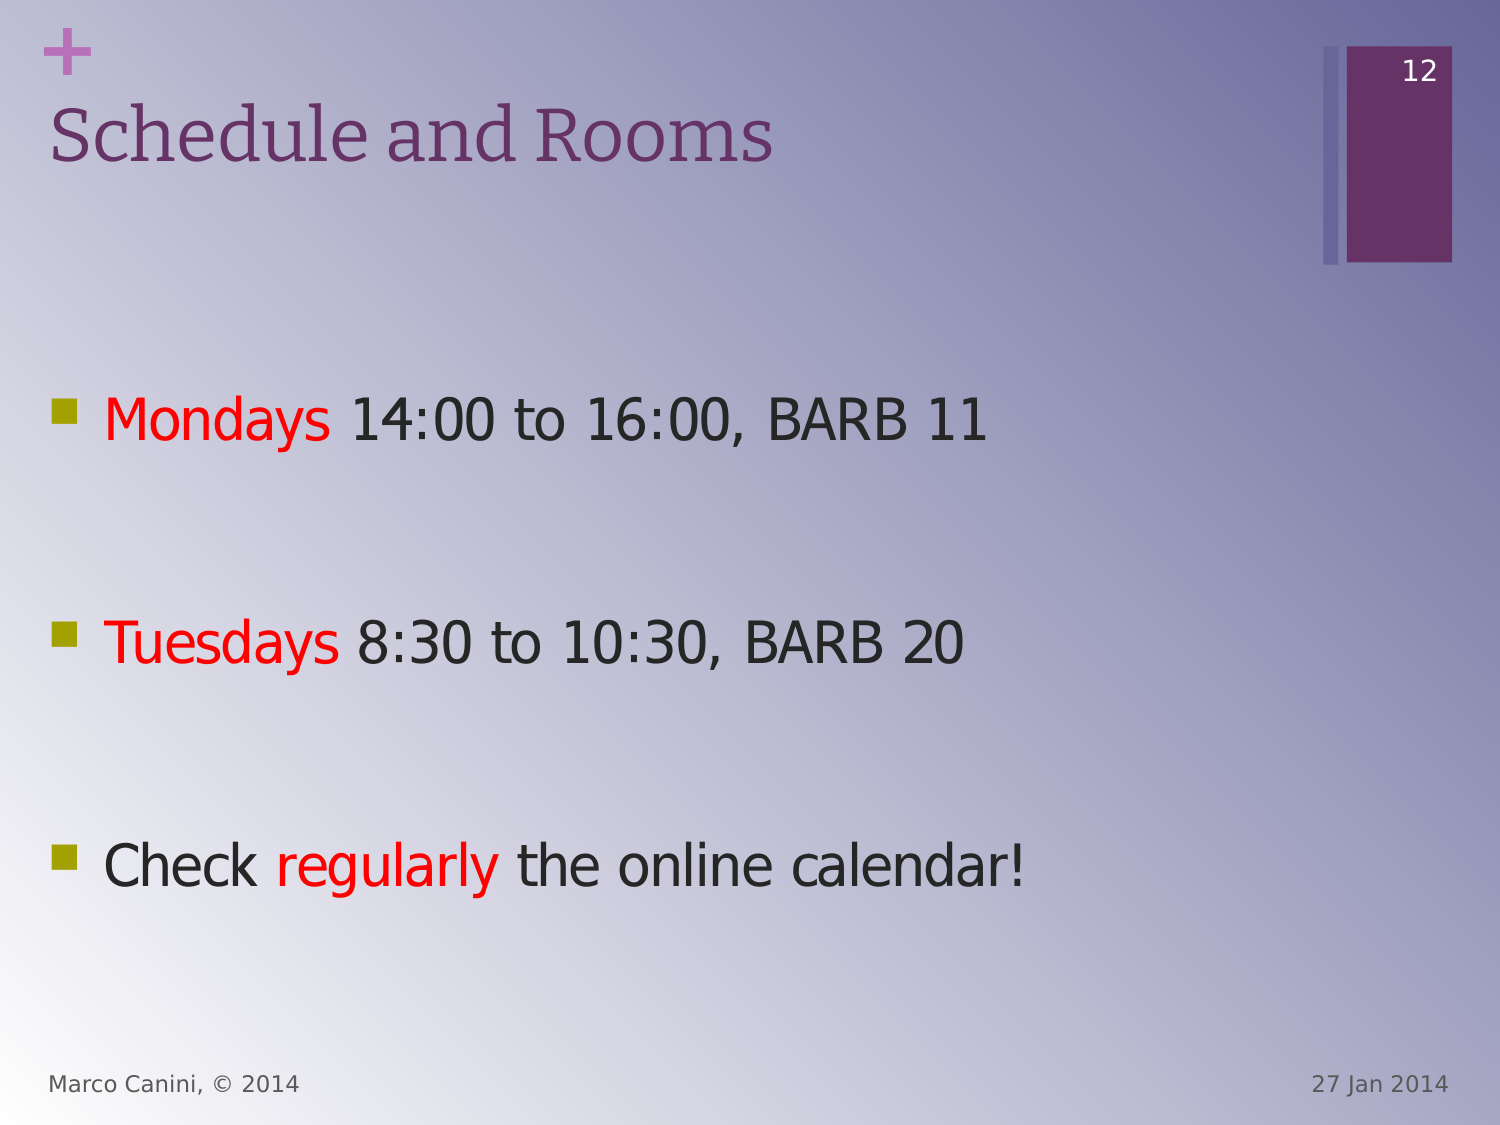

12
# Schedule and Rooms

Mondays 14:00 to 16:00, BARB 11

Tuesdays 8:30 to 10:30, BARB 20

Check regularly the online calendar!

Marco Canini, © 2014
27 Jan 2014